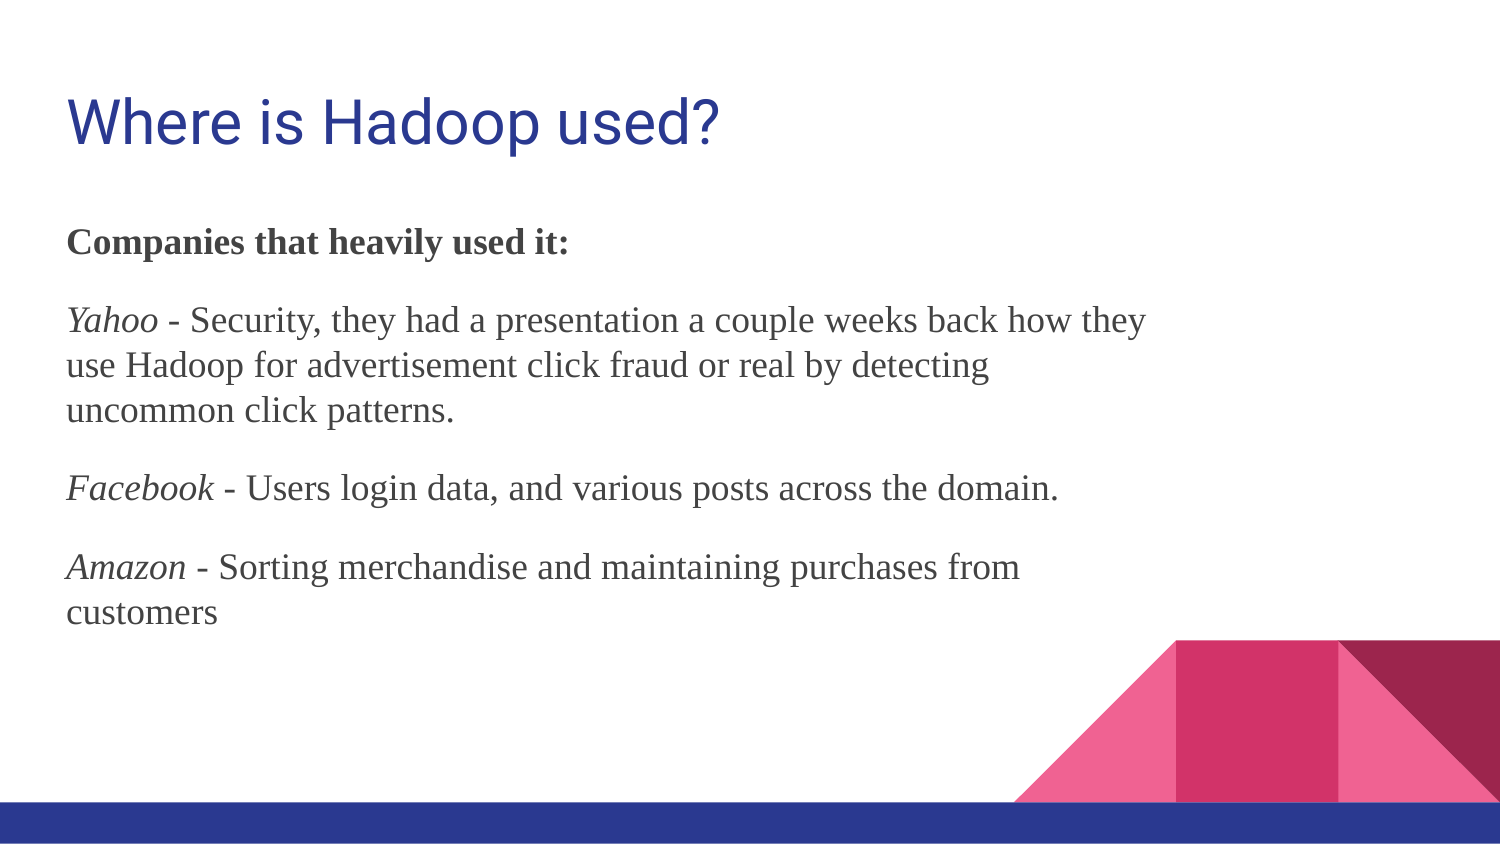

# Where is Hadoop used?
Companies that heavily used it:
Yahoo - Security, they had a presentation a couple weeks back how they use Hadoop for advertisement click fraud or real by detecting uncommon click patterns.
Facebook - Users login data, and various posts across the domain.
Amazon - Sorting merchandise and maintaining purchases from customers